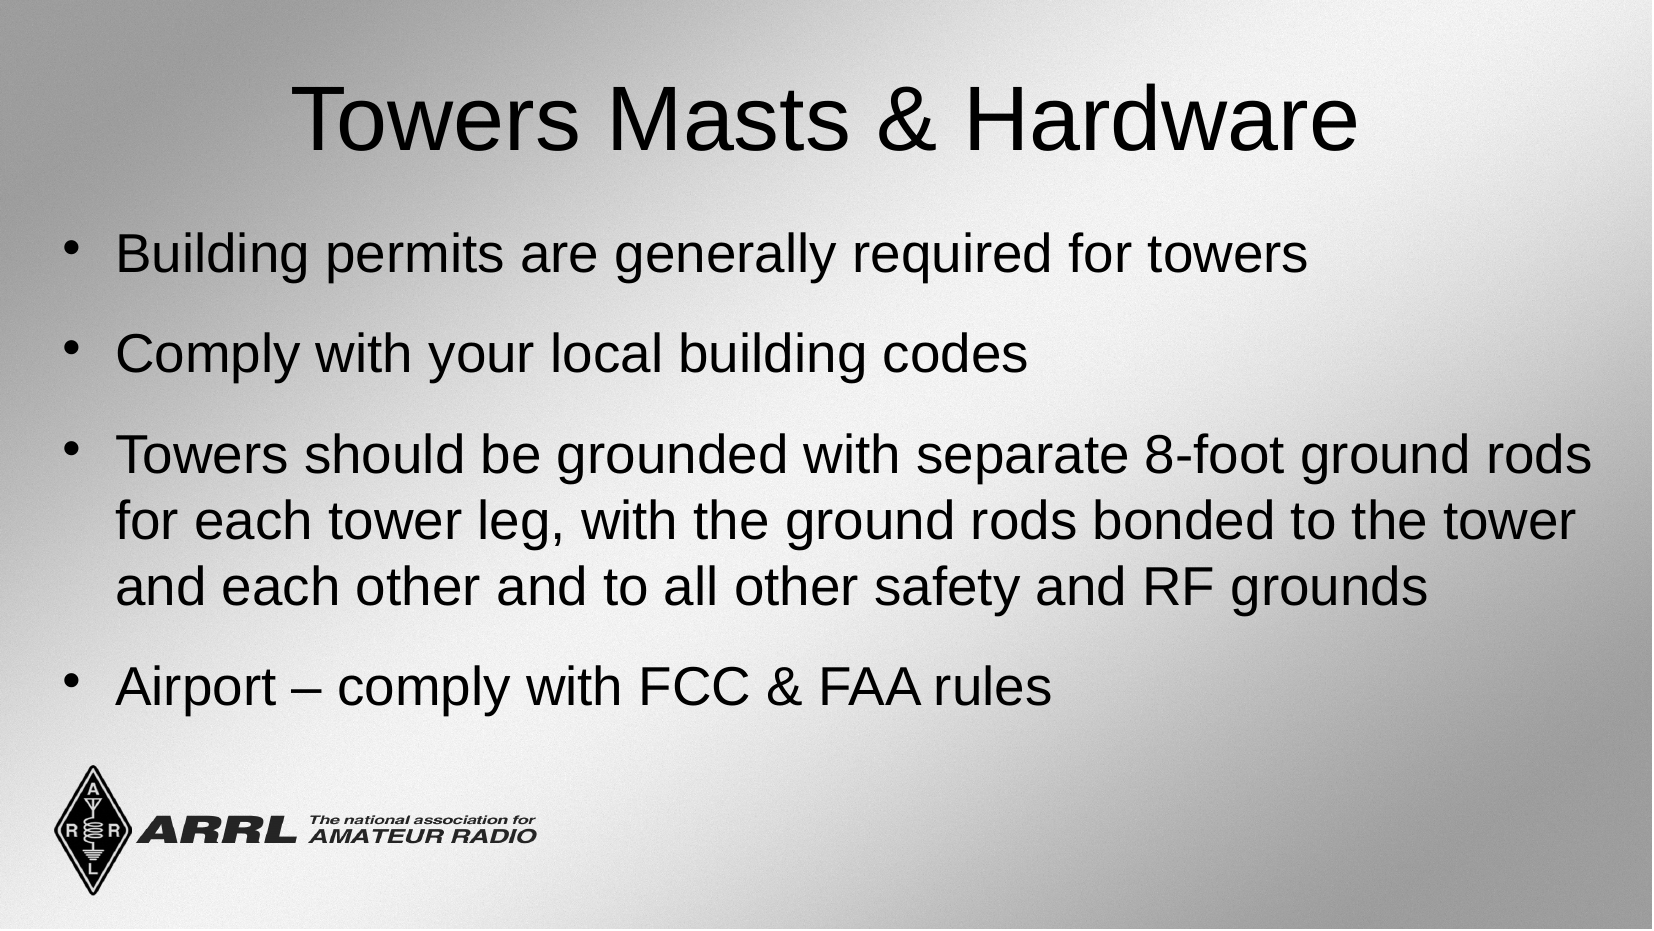

Towers Masts & Hardware

Building permits are generally required for towers
Comply with your local building codes
Towers should be grounded with separate 8-foot ground rods for each tower leg, with the ground rods bonded to the tower and each other and to all other safety and RF grounds
Airport – comply with FCC & FAA rules